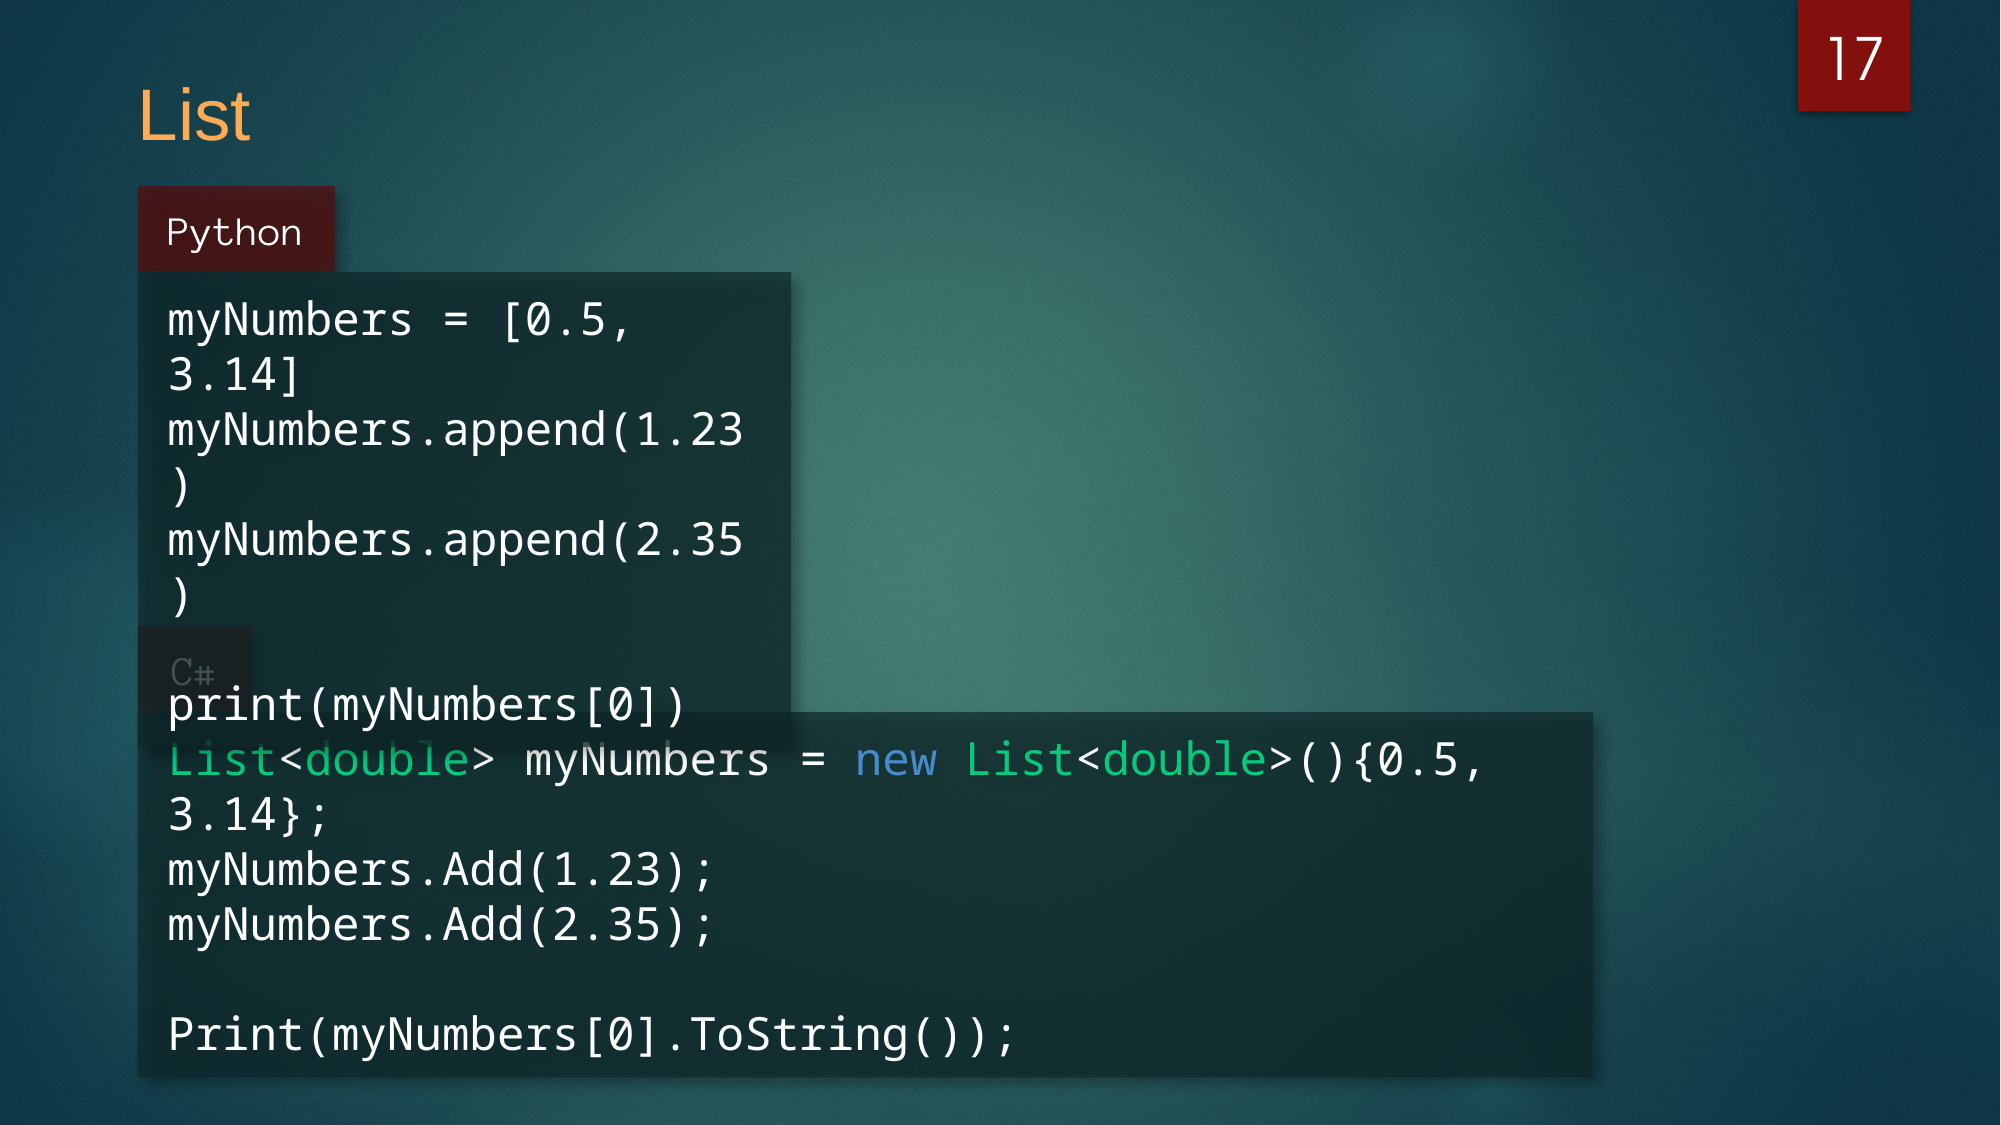

17

List
Python
myNumbers = [0.5, 3.14]
myNumbers.append(1.23)
myNumbers.append(2.35)

print(myNumbers[0])
C#
List<double> myNumbers = new List<double>(){0.5, 3.14};
myNumbers.Add(1.23);
myNumbers.Add(2.35);

Print(myNumbers[0].ToString());